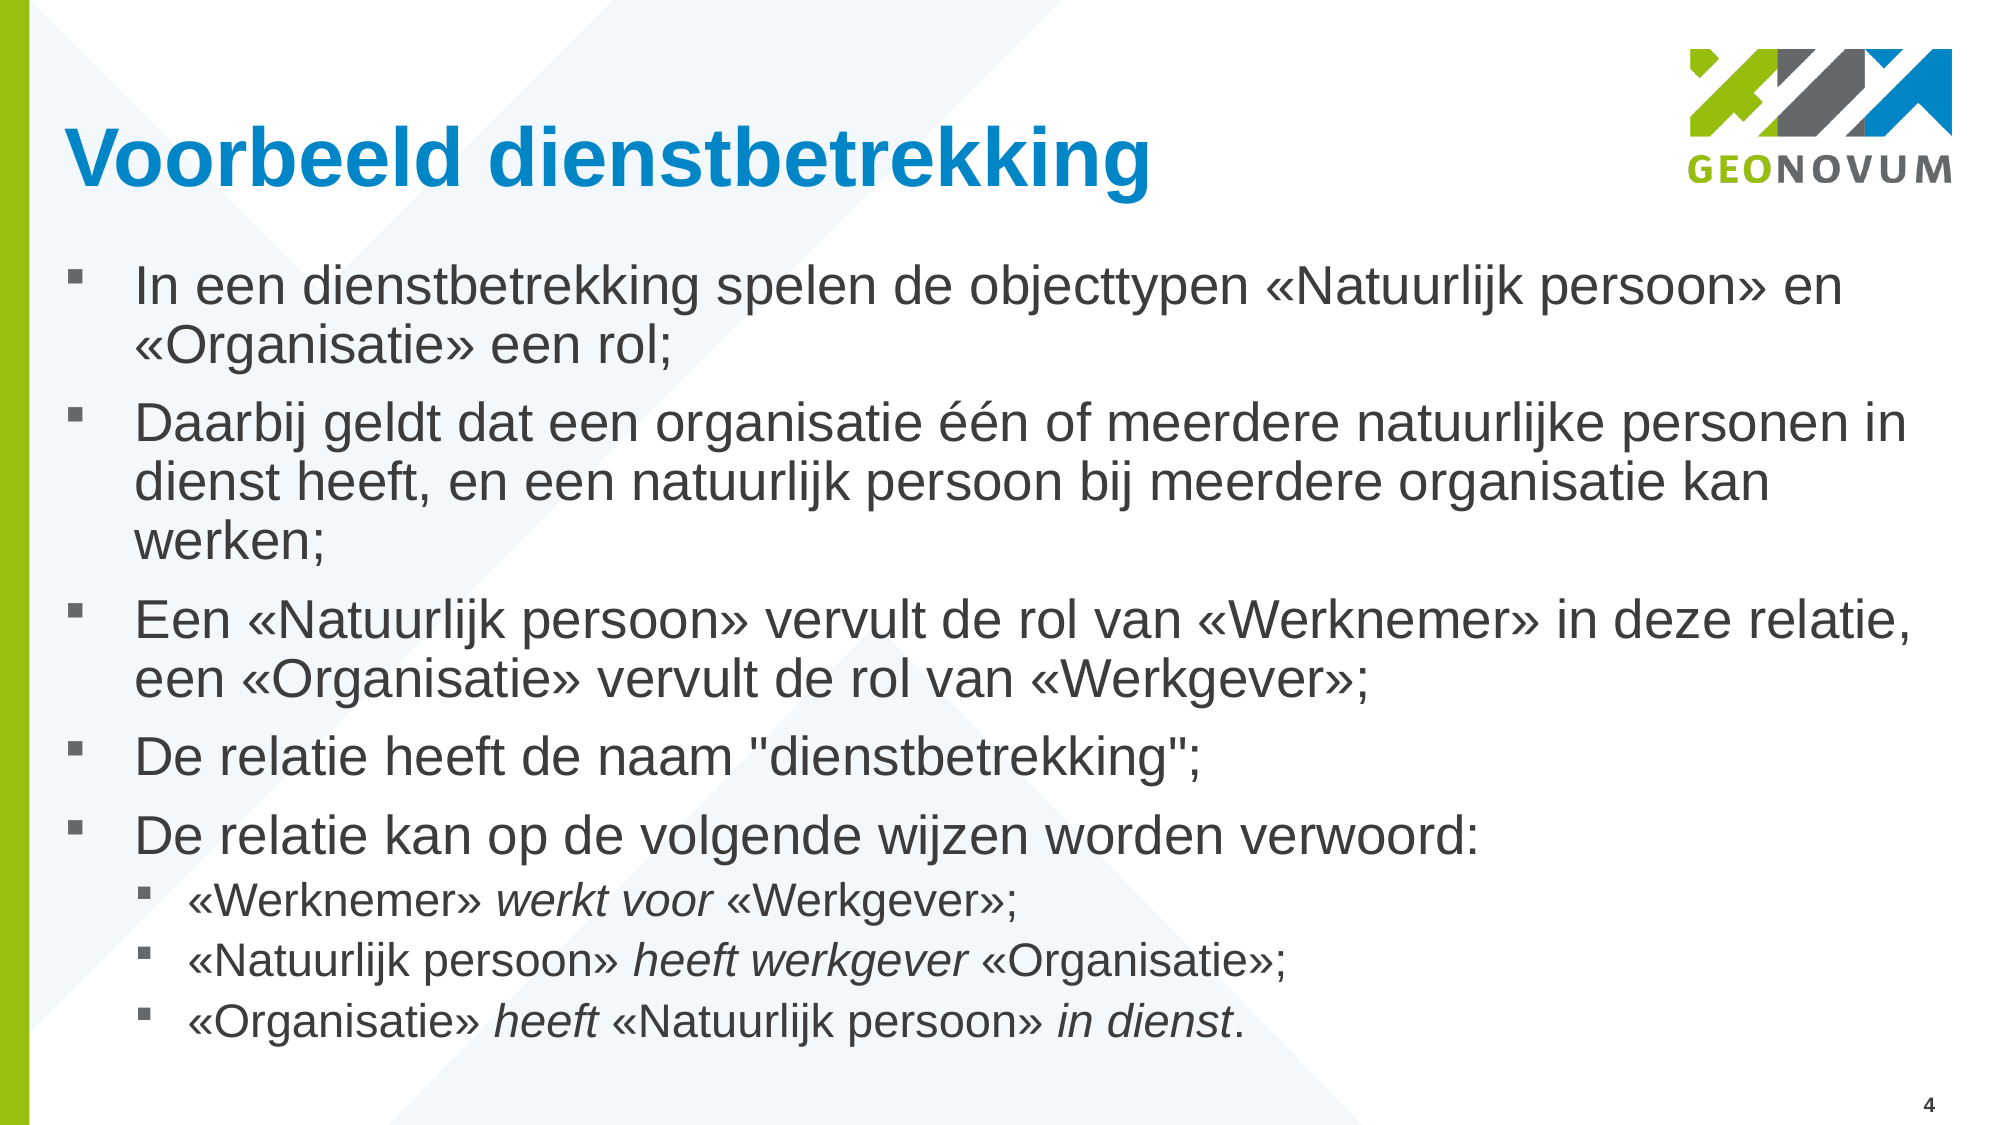

# Voorbeeld dienstbetrekking
In een dienstbetrekking spelen de objecttypen «Natuurlijk persoon» en «Organisatie» een rol;
Daarbij geldt dat een organisatie één of meerdere natuurlijke personen in dienst heeft, en een natuurlijk persoon bij meerdere organisatie kan werken;
Een «Natuurlijk persoon» vervult de rol van «Werknemer» in deze relatie, een «Organisatie» vervult de rol van «Werkgever»;
De relatie heeft de naam "dienstbetrekking";
De relatie kan op de volgende wijzen worden verwoord:
«Werknemer» werkt voor «Werkgever»;
«Natuurlijk persoon» heeft werkgever «Organisatie»;
«Organisatie» heeft «Natuurlijk persoon» in dienst.

4